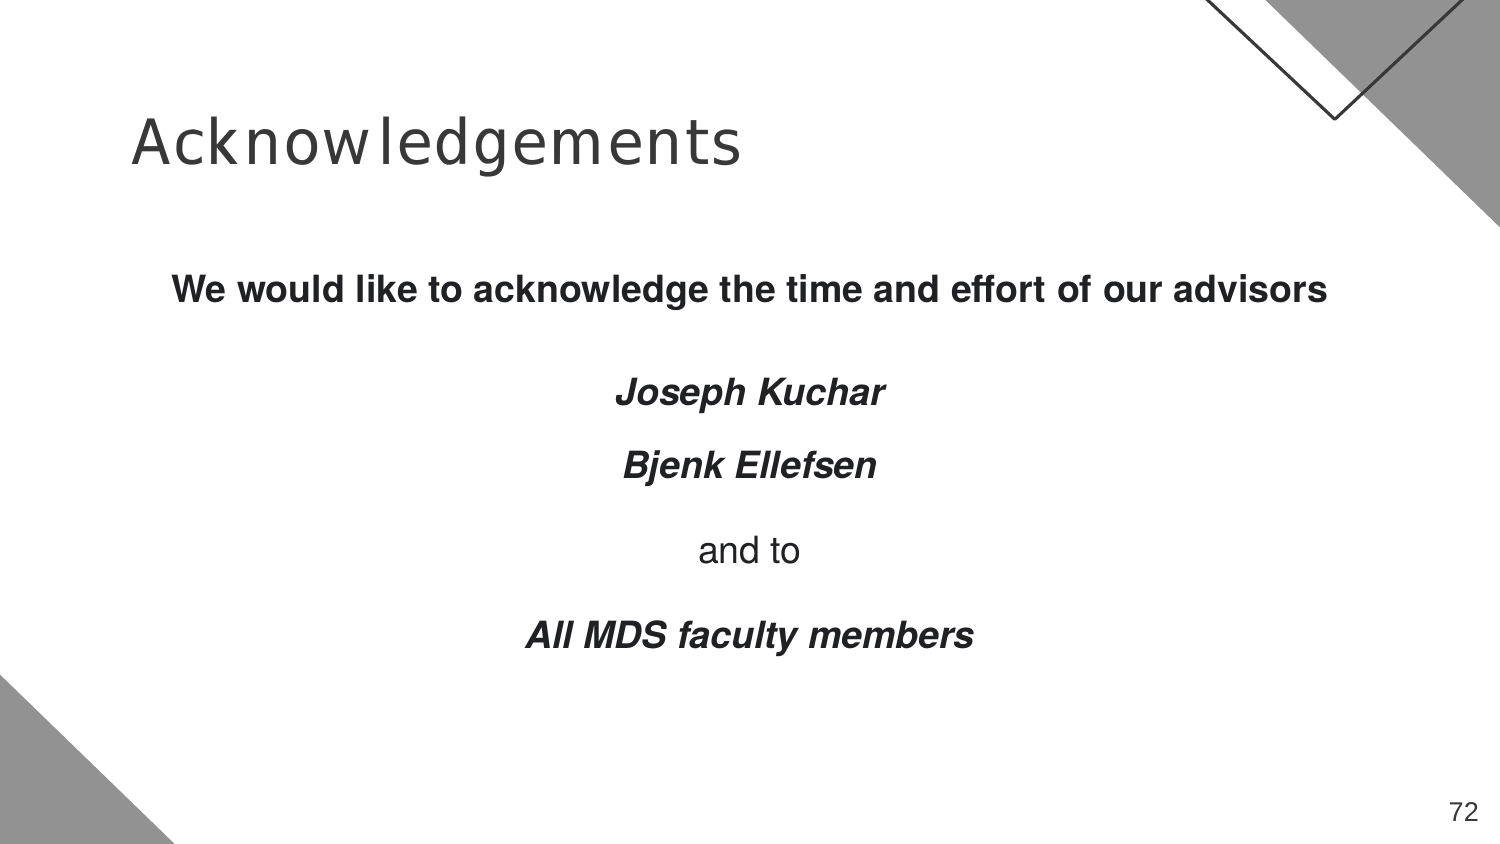

# Acknowledgements
We would like to acknowledge the time and effort of our advisors

Joseph Kuchar
Bjenk Ellefsen
and to
All MDS faculty members
72